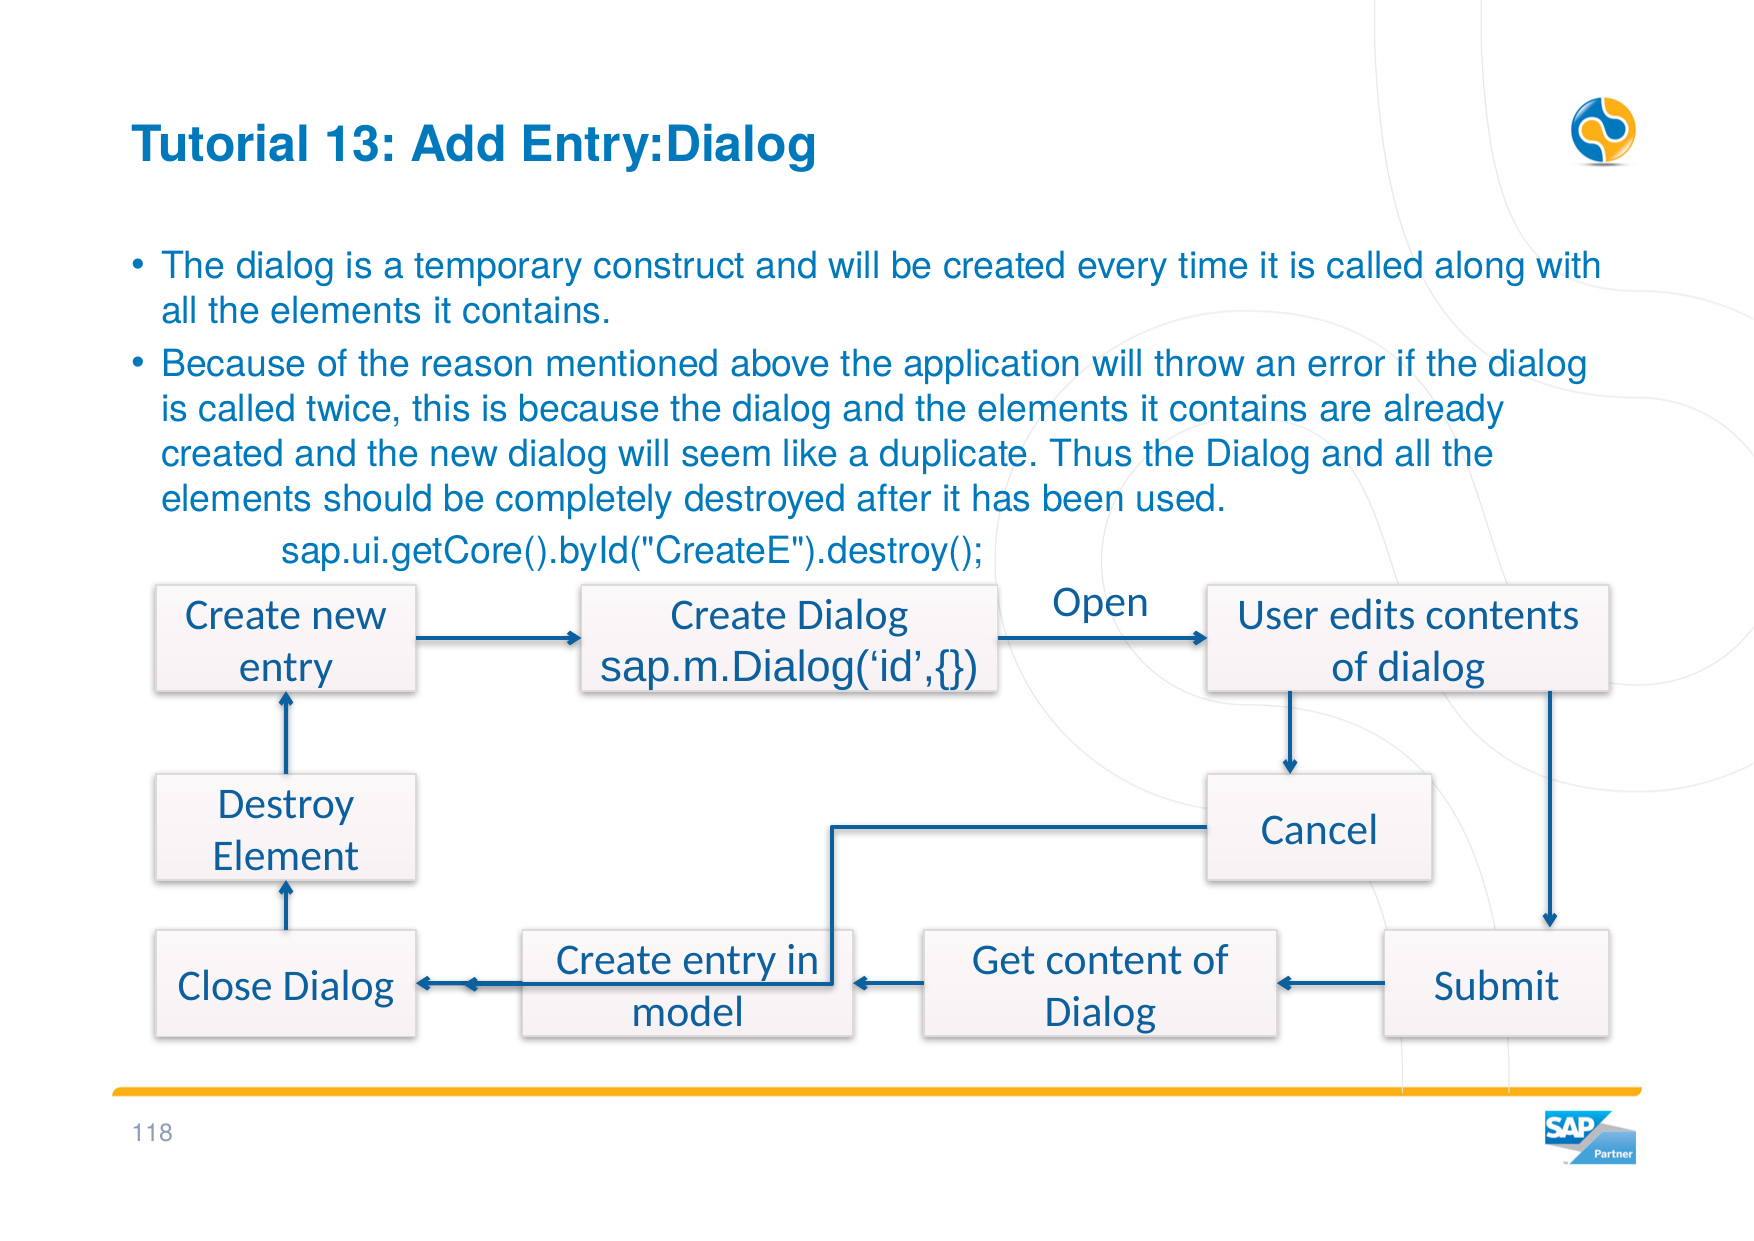

# Tutorial 13: Add Entry:Dialog
The dialog is a temporary construct and will be created every time it is called along with all the elements it contains.
Because of the reason mentioned above the application will throw an error if the dialog is called twice, this is because the dialog and the elements it contains are already created and the new dialog will seem like a duplicate. Thus the Dialog and all the elements should be completely destroyed after it has been used.
	sap.ui.getCore().byId("CreateE").destroy();

Open
Create new entry
Create Dialog
sap.m.Dialog(‘id’,{})
User edits contents of dialog
Destroy Element
Cancel
Create entry in model
Get content of Dialog
Submit
Close Dialog
118